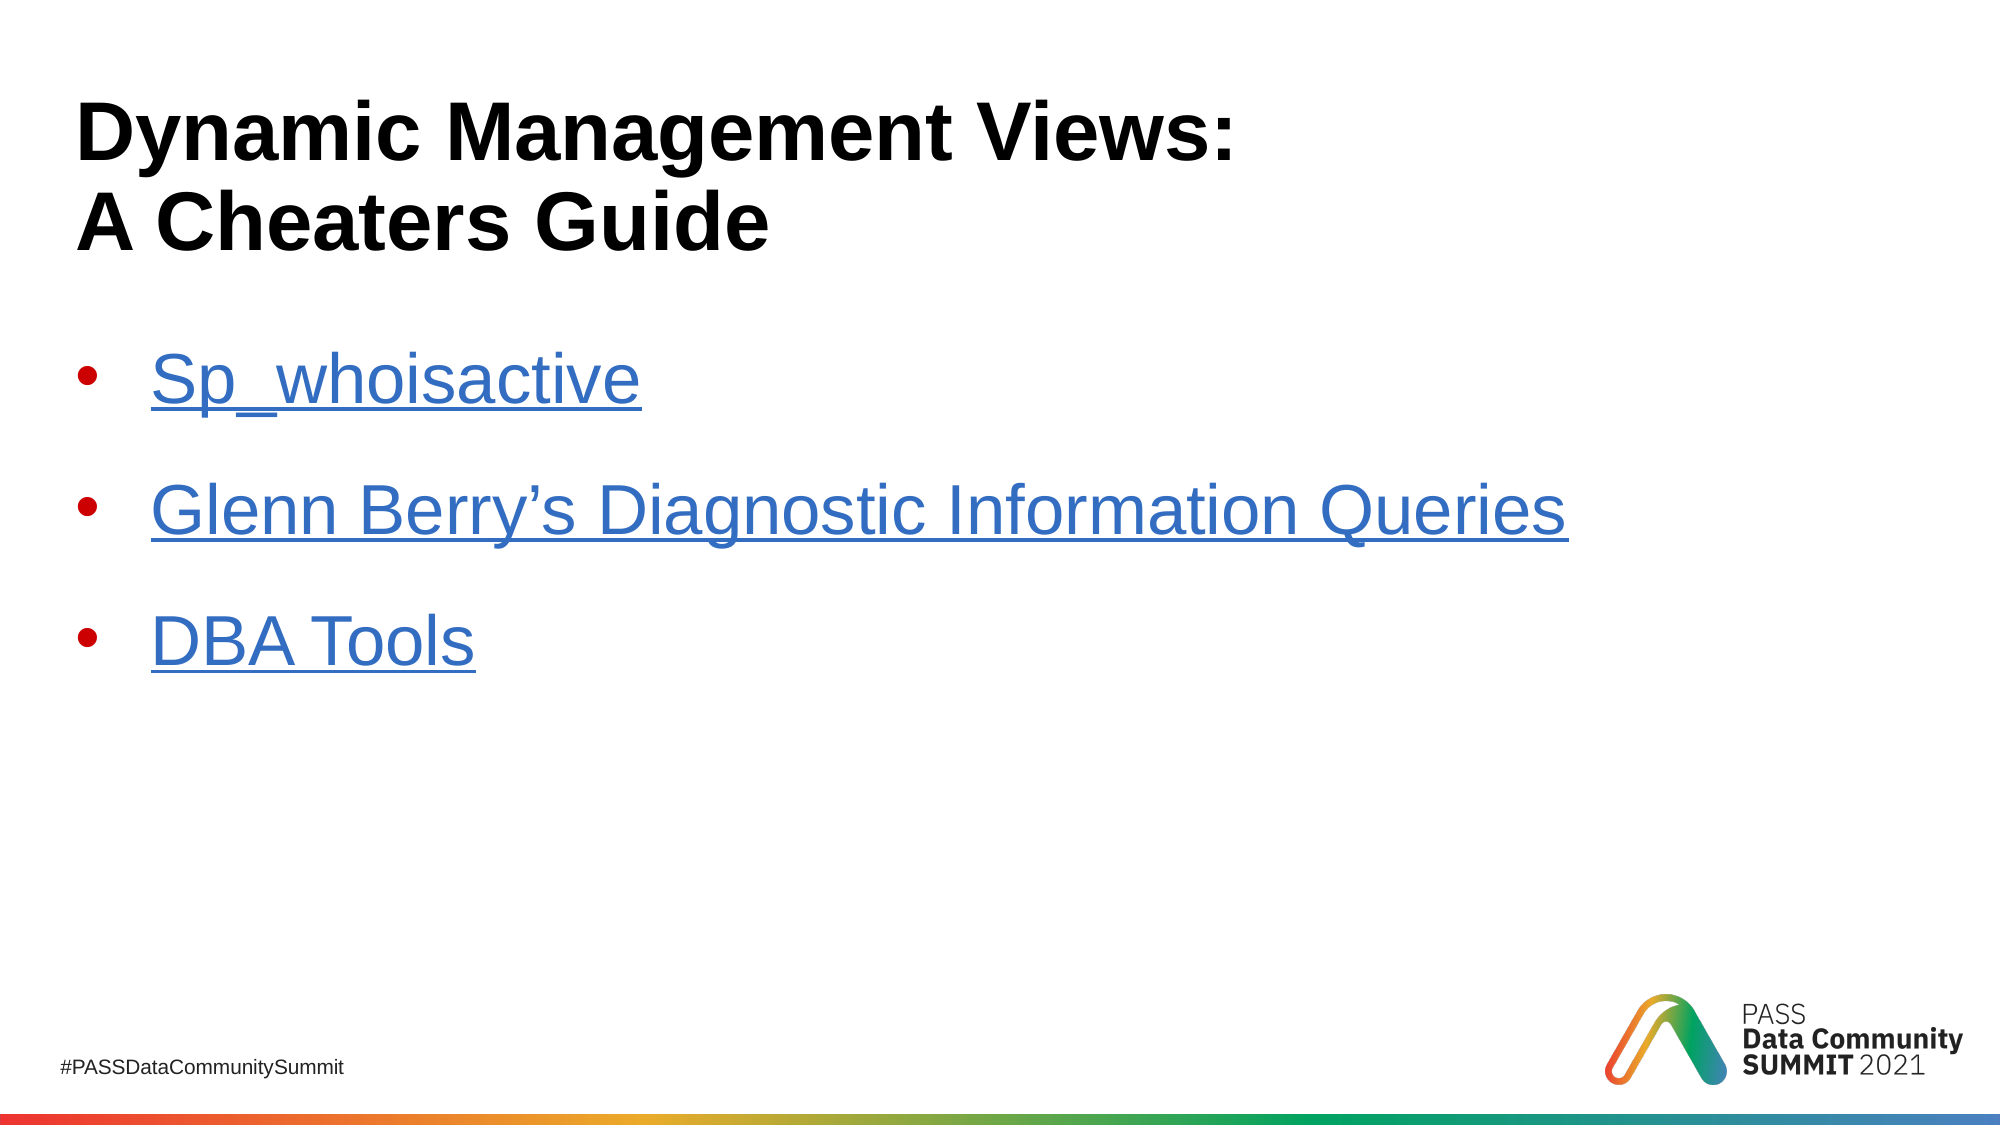

# Dynamic Management Views: A Cheaters Guide
Sp_whoisactive
Glenn Berry’s Diagnostic Information Queries
DBA Tools